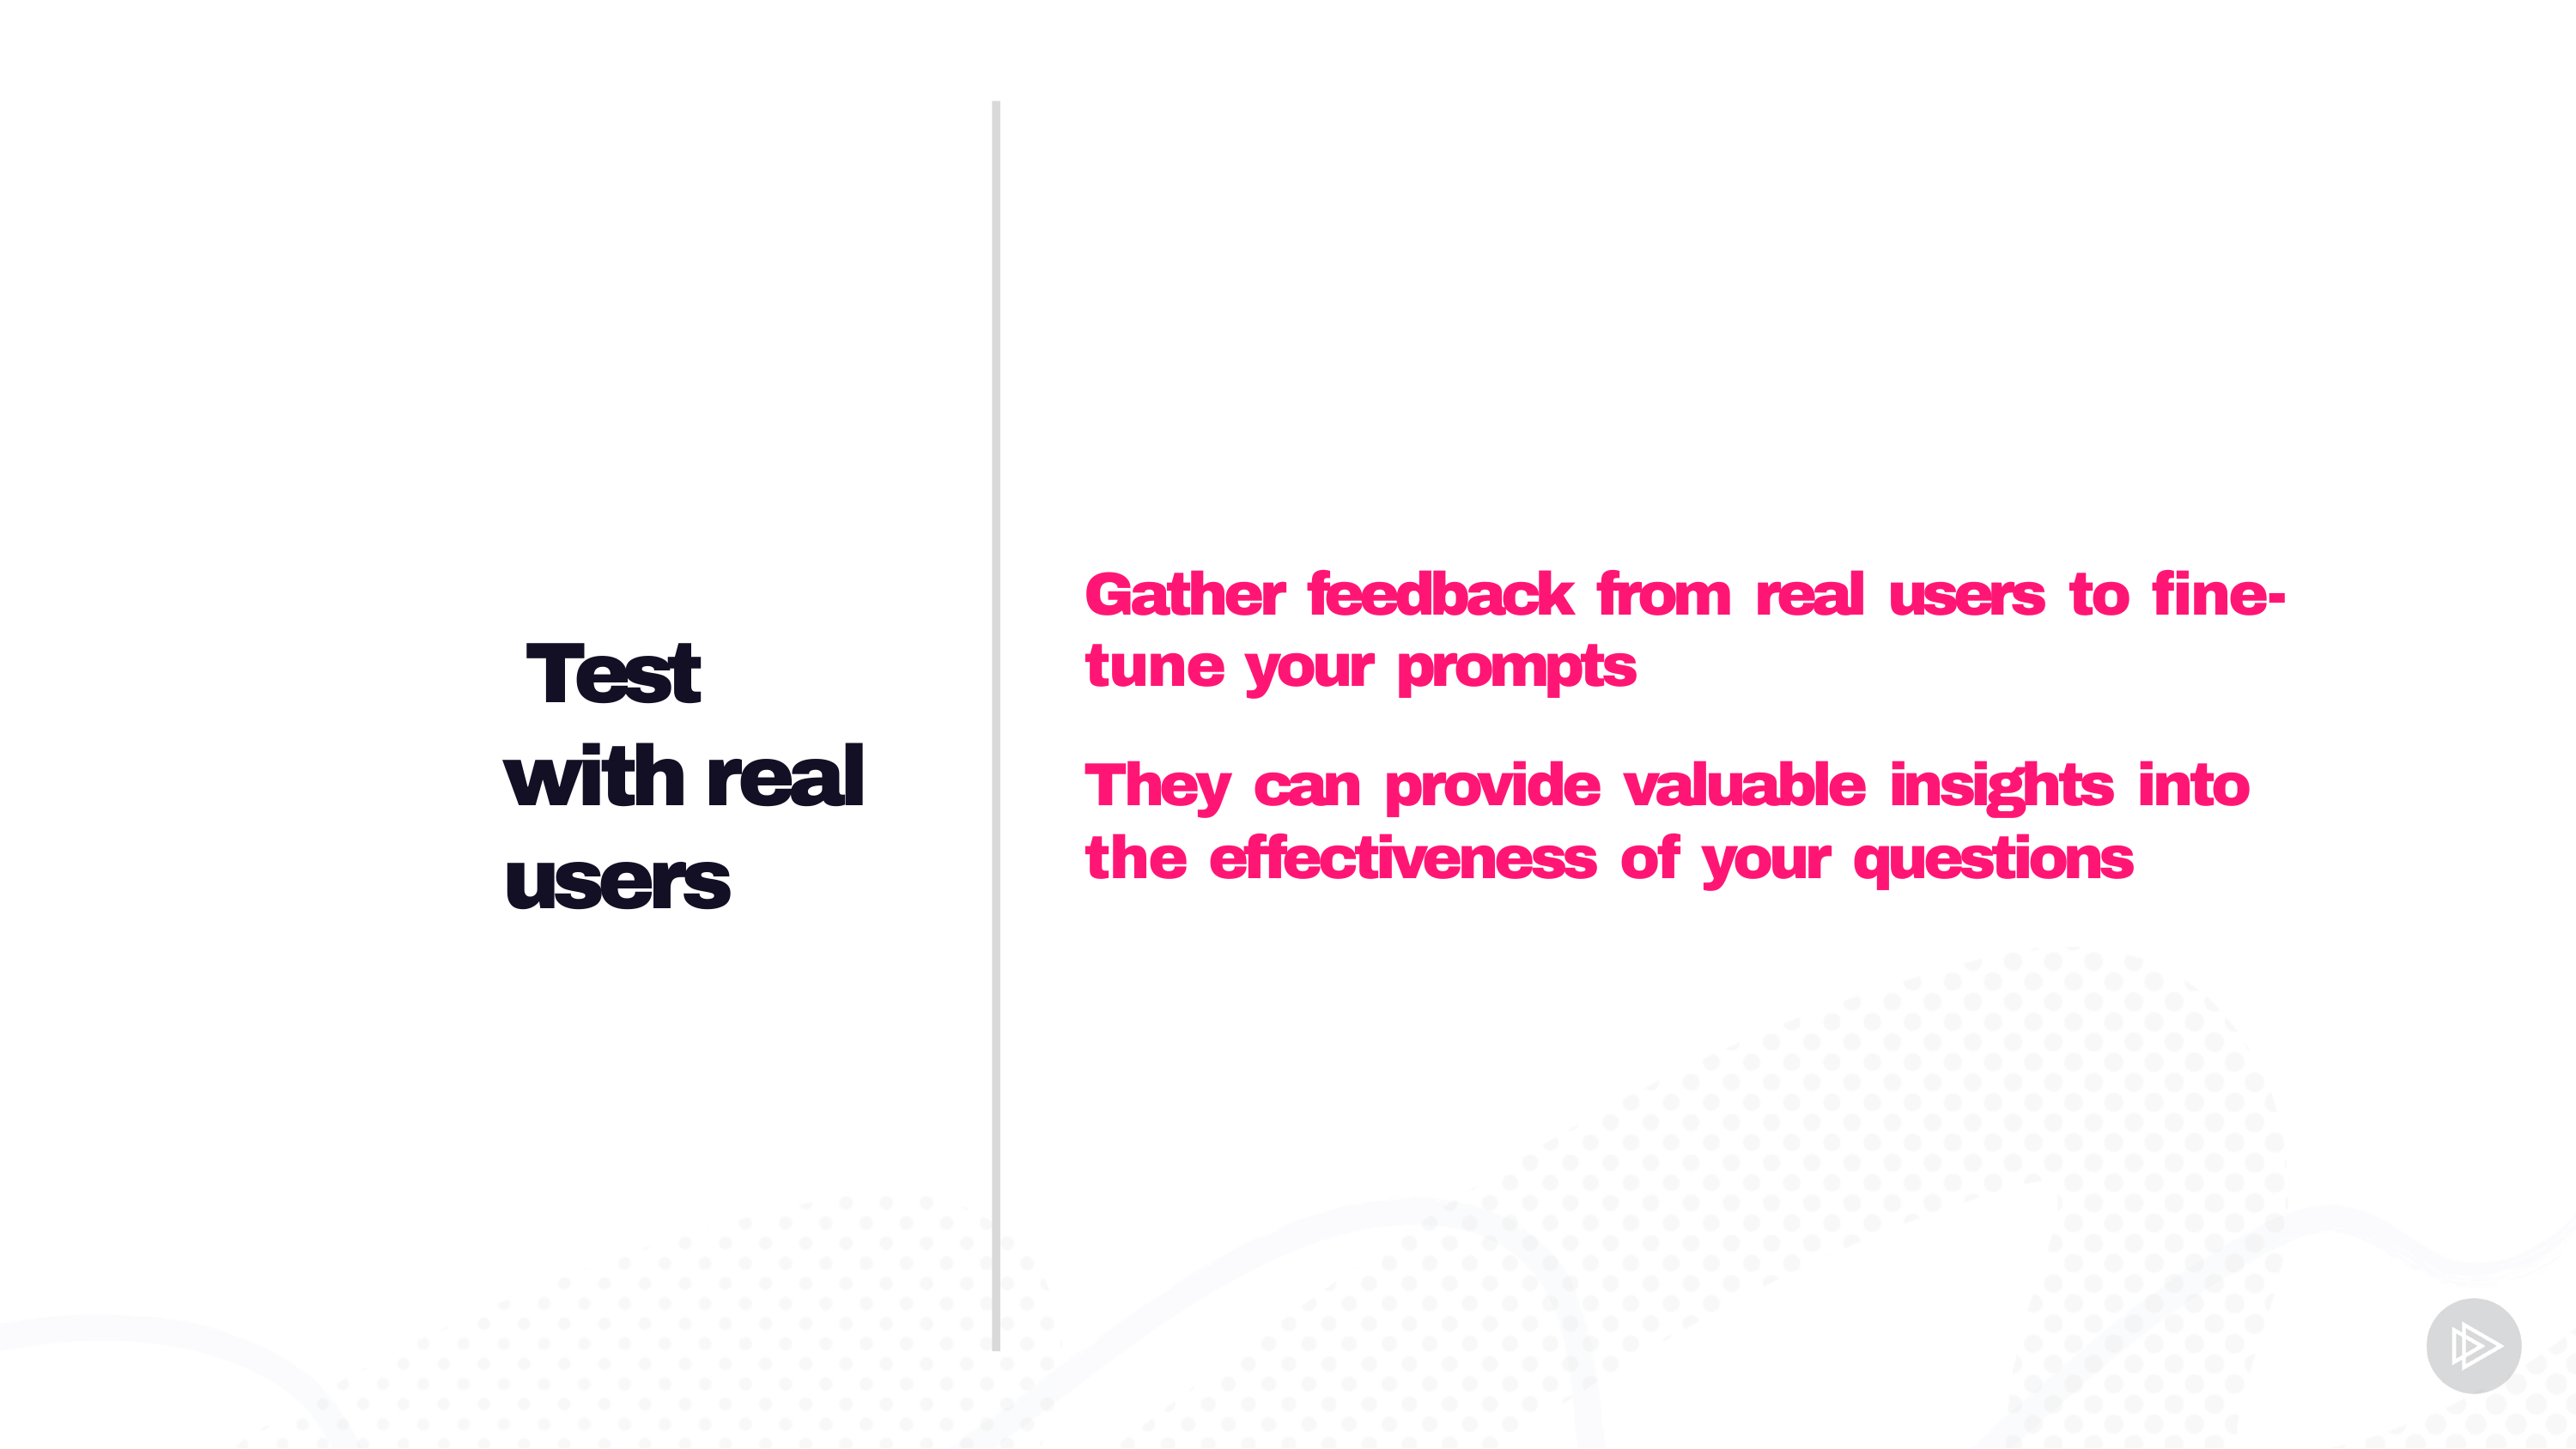

Gather feedback from real users to fine-tune your prompts
Test with real users
They can provide valuable insights into the effectiveness of your questions